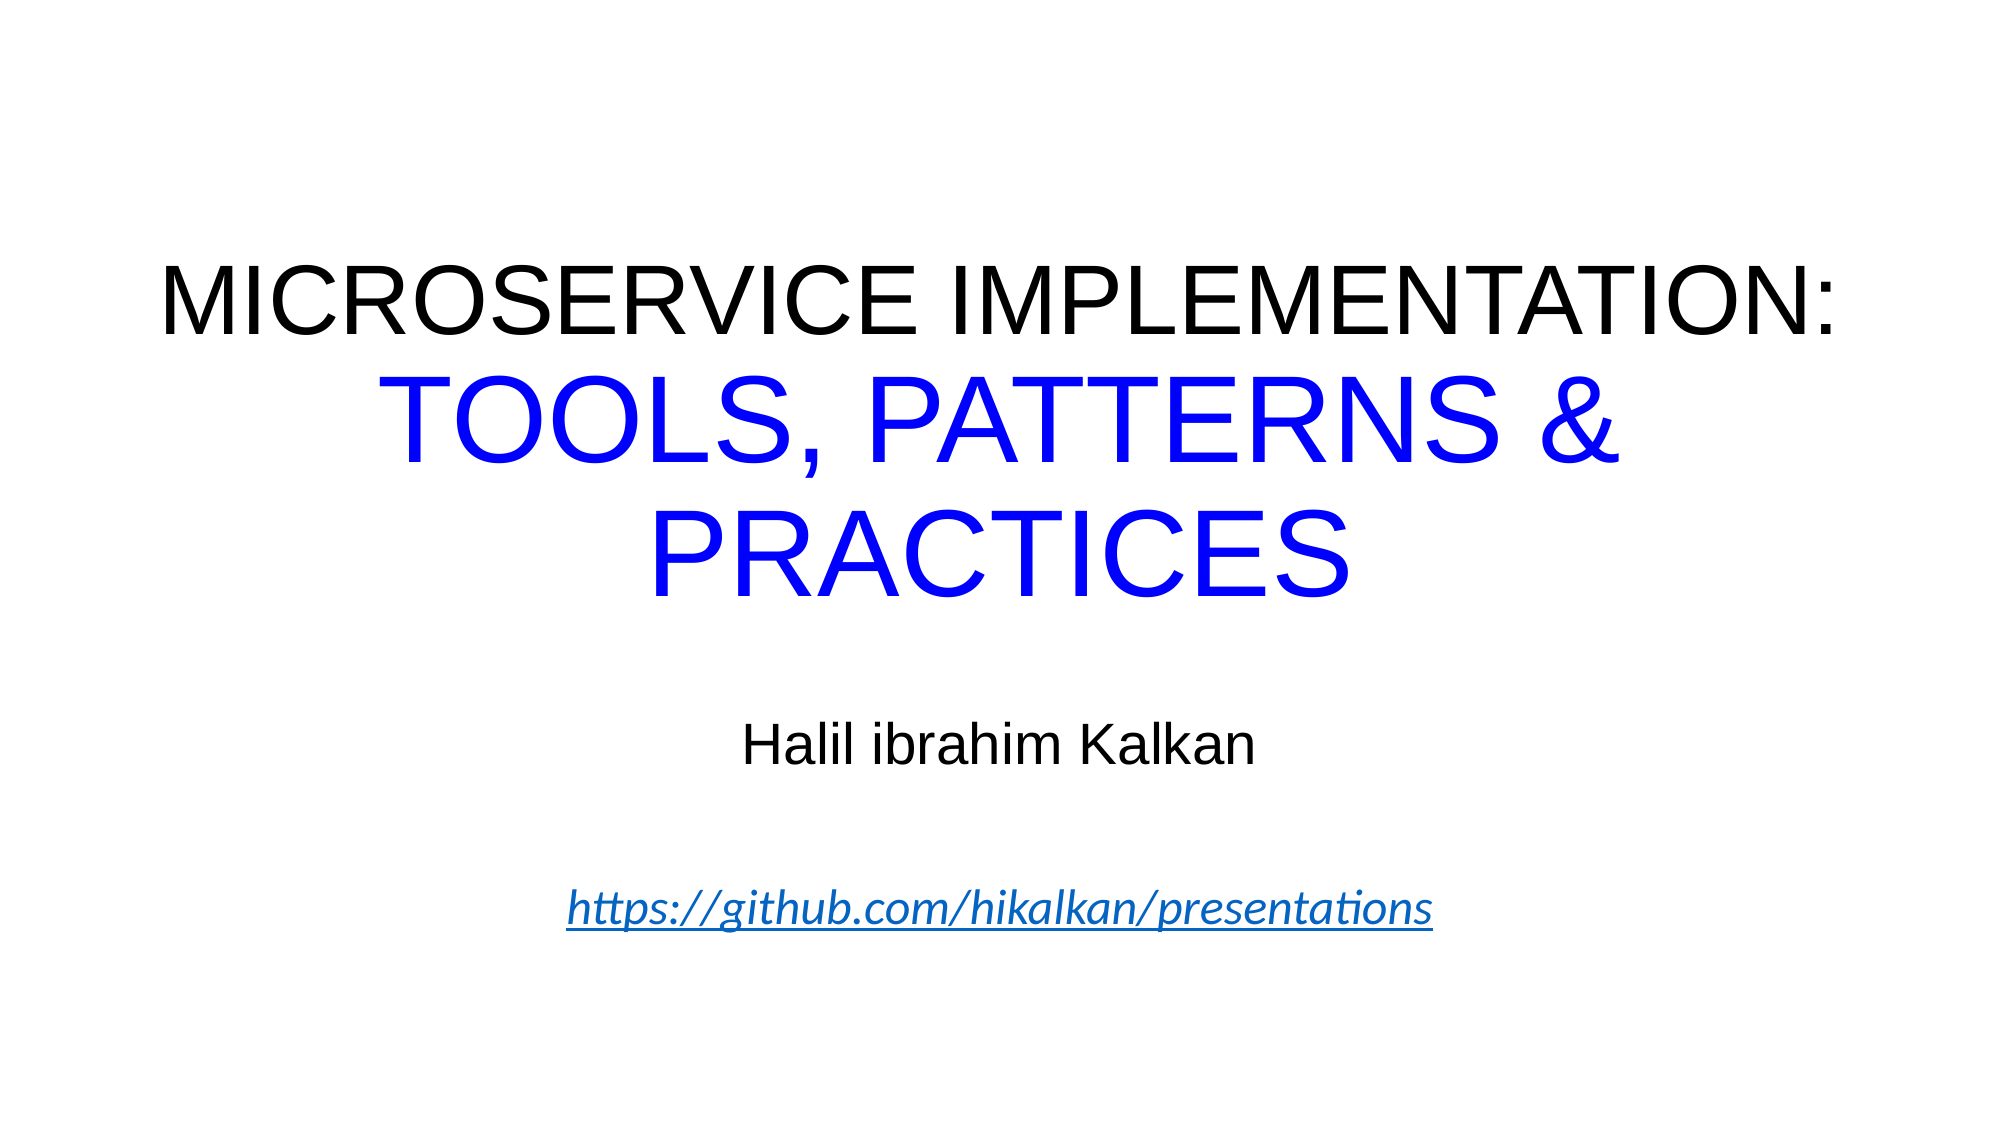

# MICROSERVICE IMPLEMENTATION: TOOLS, PATTERNS & PRACTICES
Halil ibrahim Kalkan

https://github.com/hikalkan/presentations